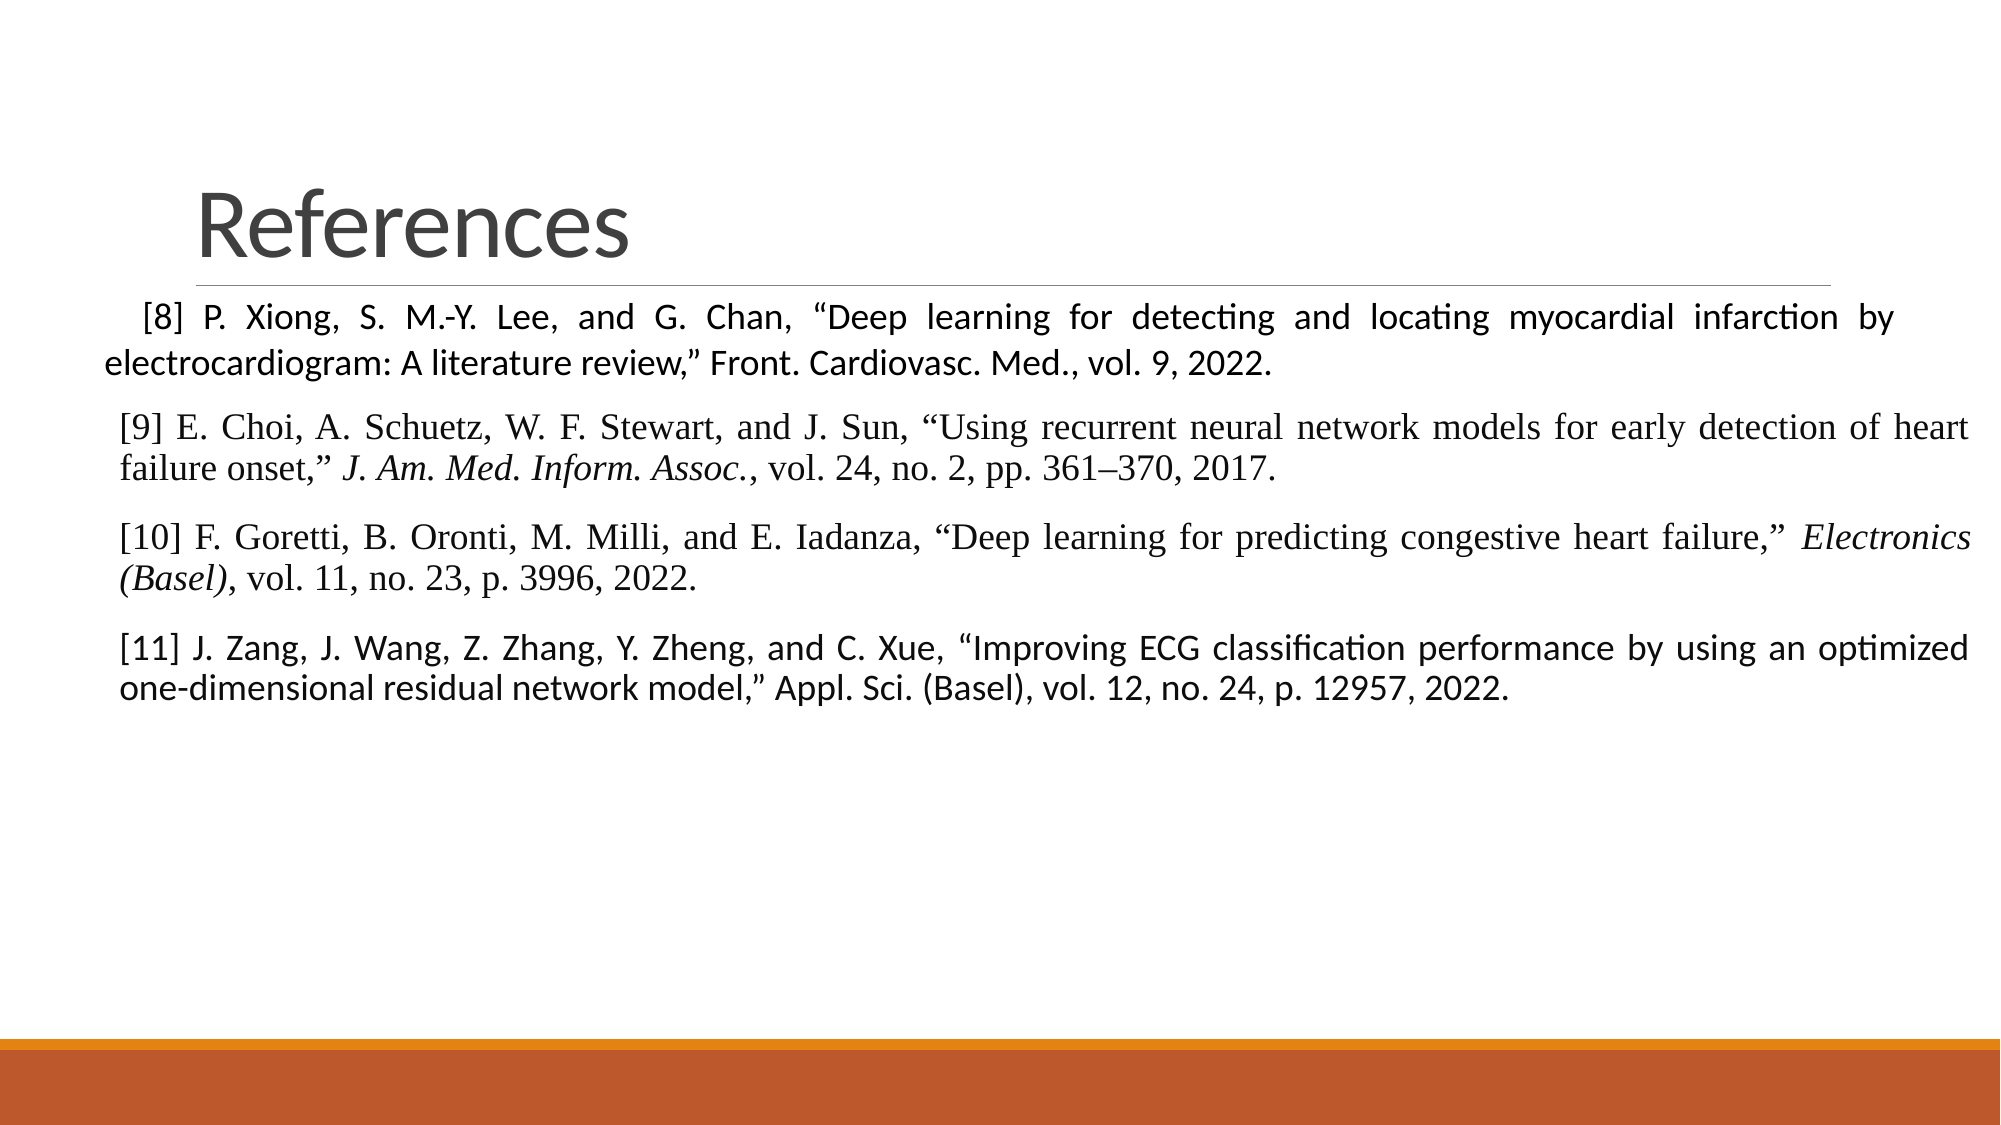

# References
  [8] P. Xiong, S. M.-Y. Lee, and G. Chan, “Deep learning for detecting and locating myocardial infarction by     electrocardiogram: A literature review,” Front. Cardiovasc. Med., vol. 9, 2022.
[9] E. Choi, A. Schuetz, W. F. Stewart, and J. Sun, “Using recurrent neural network models for early detection of heart failure onset,” J. Am. Med. Inform. Assoc., vol. 24, no. 2, pp. 361–370, 2017.
[10] F. Goretti, B. Oronti, M. Milli, and E. Iadanza, “Deep learning for predicting congestive heart failure,” Electronics (Basel), vol. 11, no. 23, p. 3996, 2022.
[11] J. Zang, J. Wang, Z. Zhang, Y. Zheng, and C. Xue, “Improving ECG classification performance by using an optimized one-dimensional residual network model,” Appl. Sci. (Basel), vol. 12, no. 24, p. 12957, 2022.